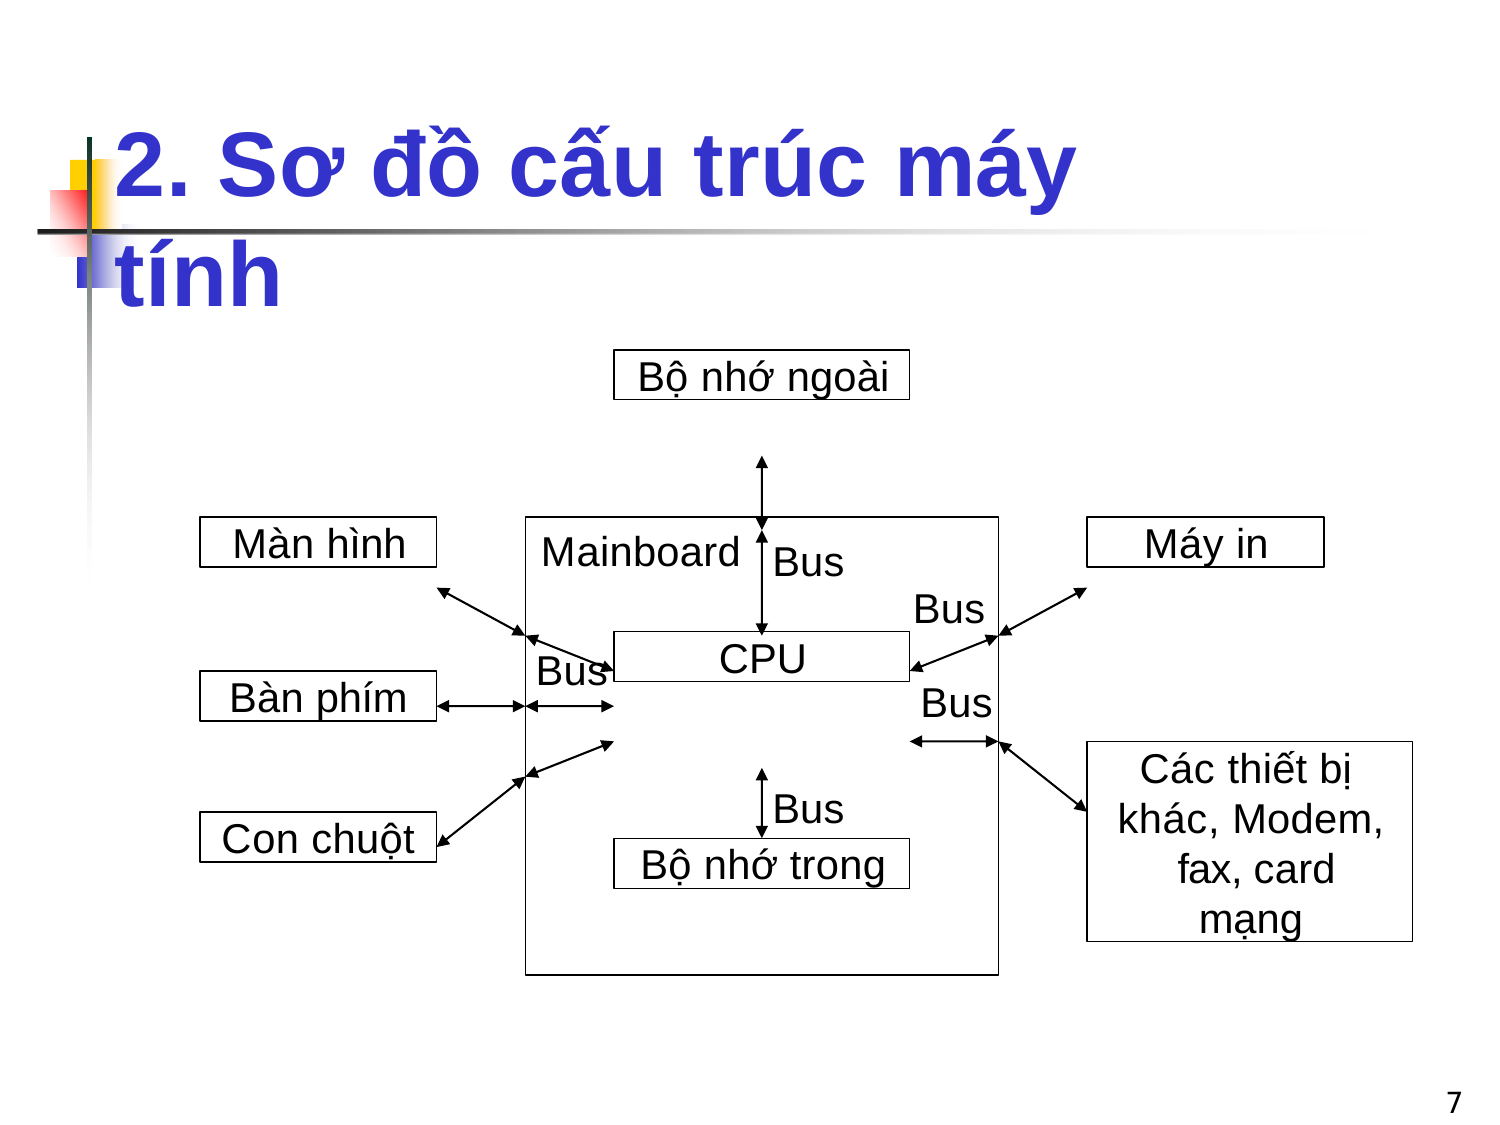

# 2. Sơ đồ cấu trúc máy tính
Bộ nhớ ngoài

Màn hình
Máy in
Mainboard
Bus
Bus
CPU
Bus
Bàn phím
Bus
Các thiết bị  khác, Modem,  fax, card mạng
Bus
Con chuột
Bộ nhớ trong
7